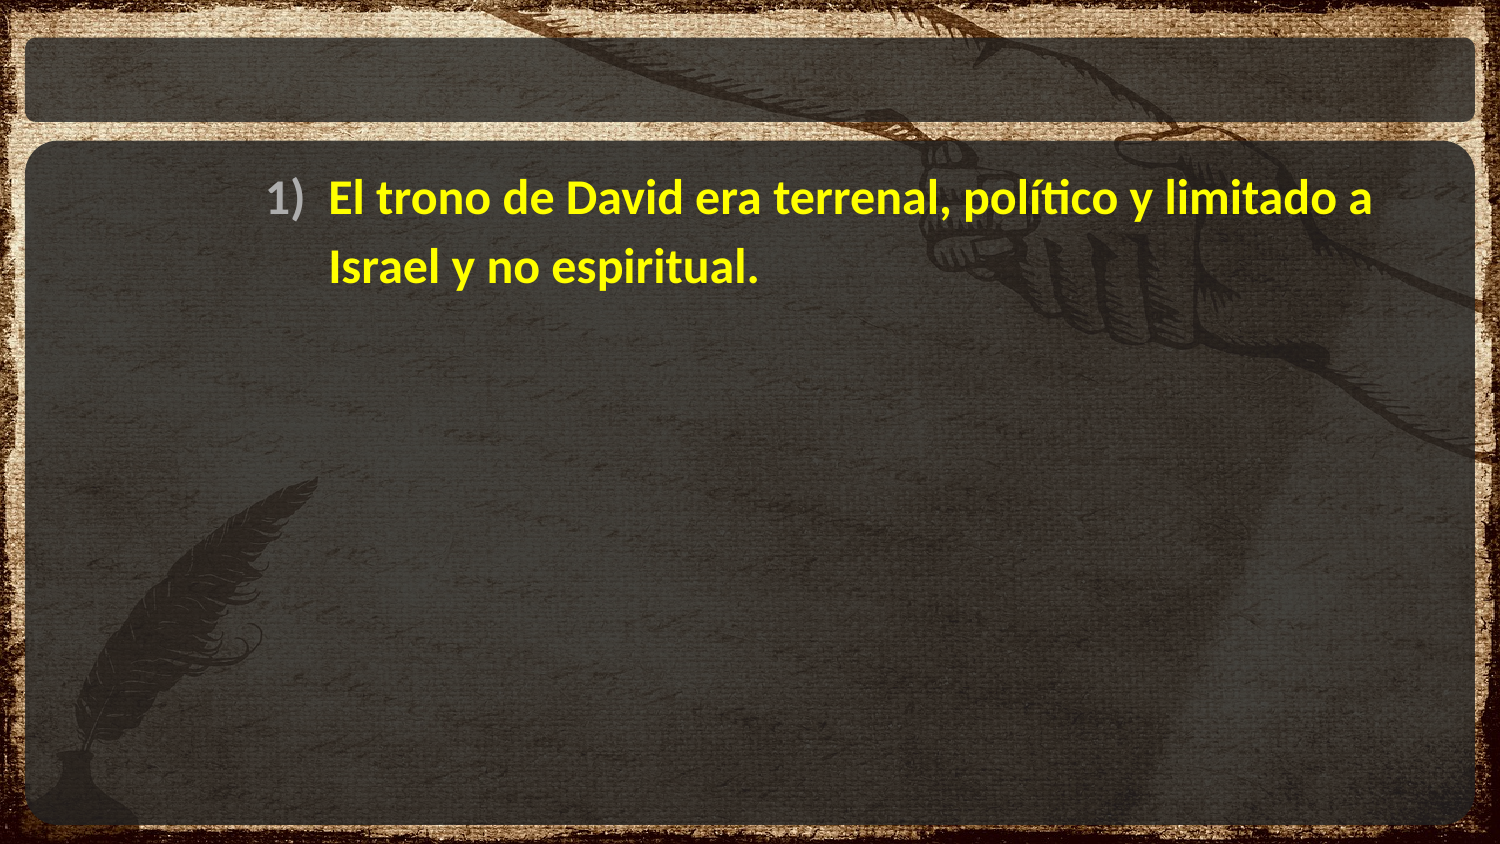

#
El trono de David era terrenal, político y limitado a Israel y no espiritual.